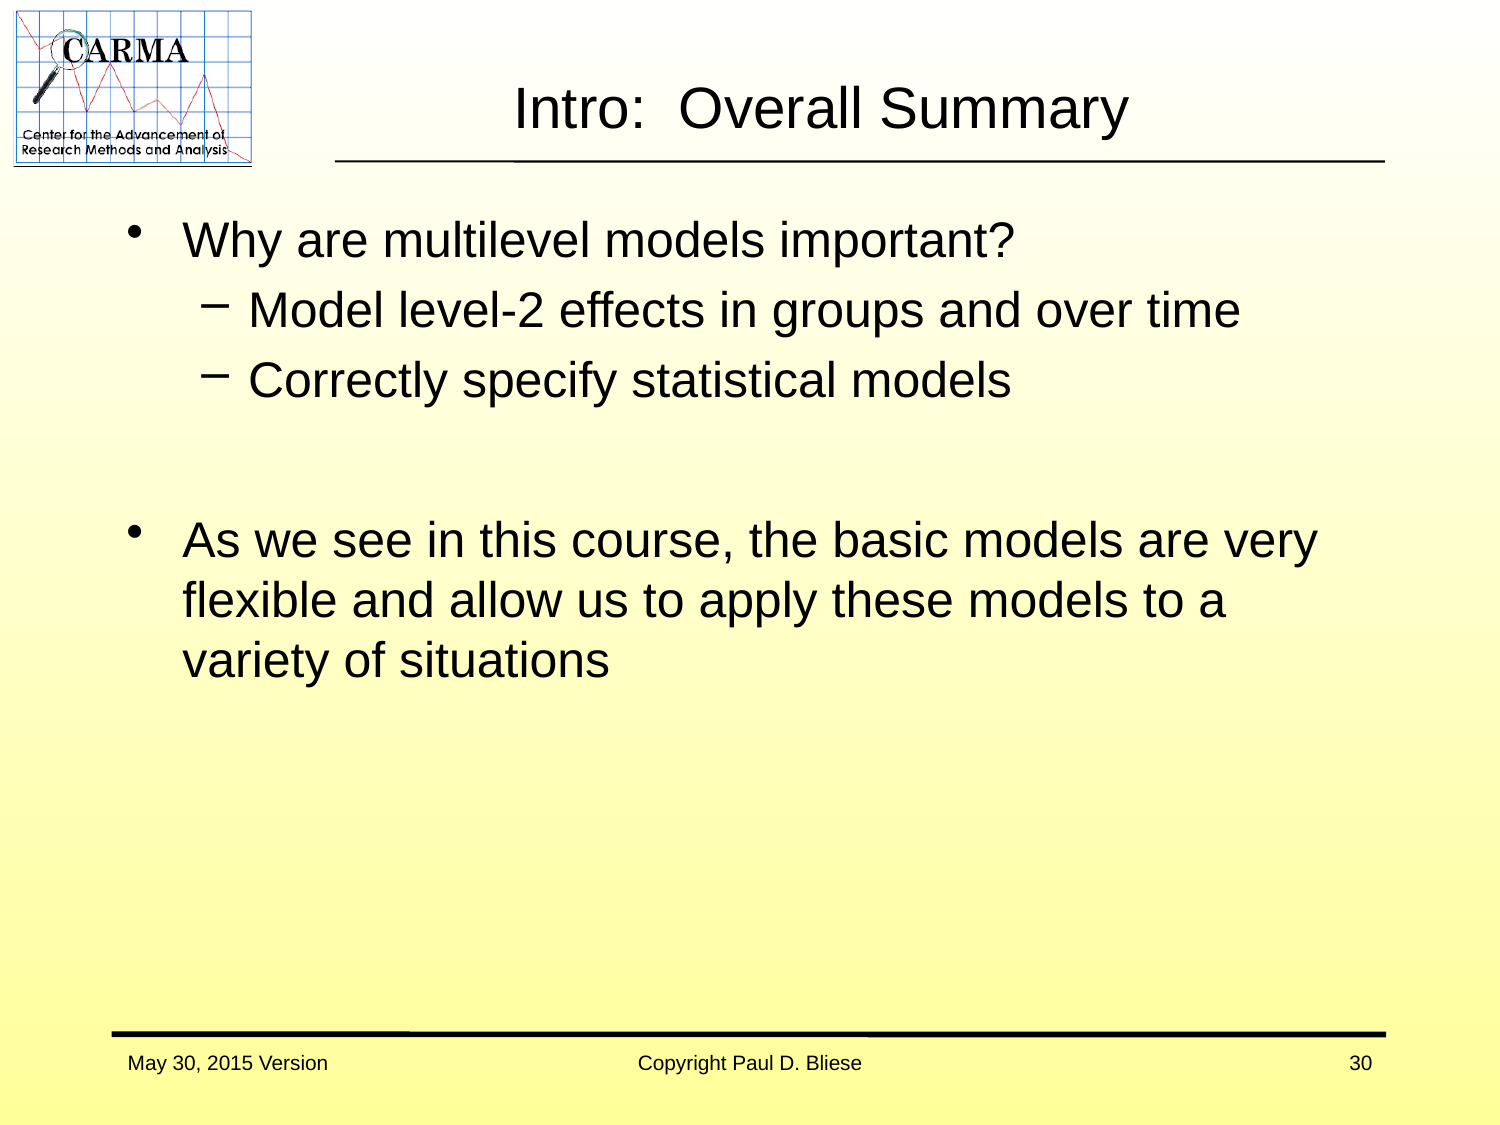

# Intro:  Overall Summary
Why are multilevel models important?
Model level-2 effects in groups and over time
Correctly specify statistical models

As we see in this course, the basic models are very flexible and allow us to apply these models to a variety of situations
May 30, 2015 Version
Copyright Paul D. Bliese
30